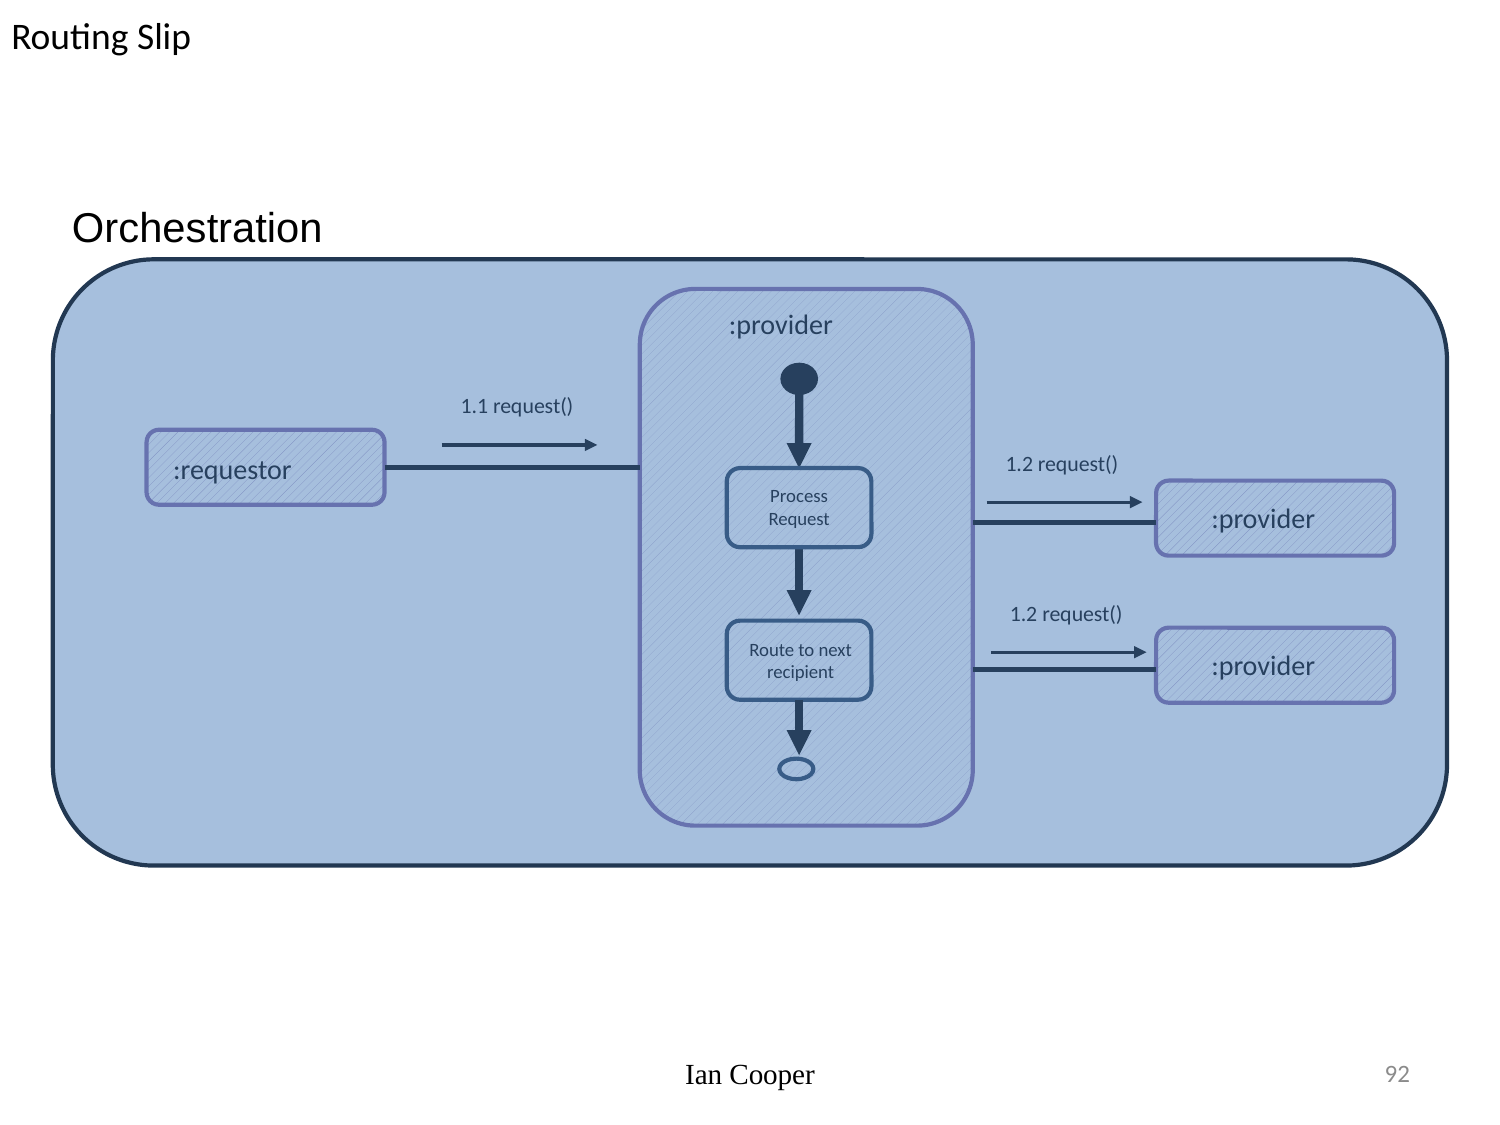

Routing Slip
Orchestration

:provider

1.1 request()

1.2 request()
:requestor

Process Request

:provider
1.2 request()

Route to next recipient
:provider

Ian Cooper
92